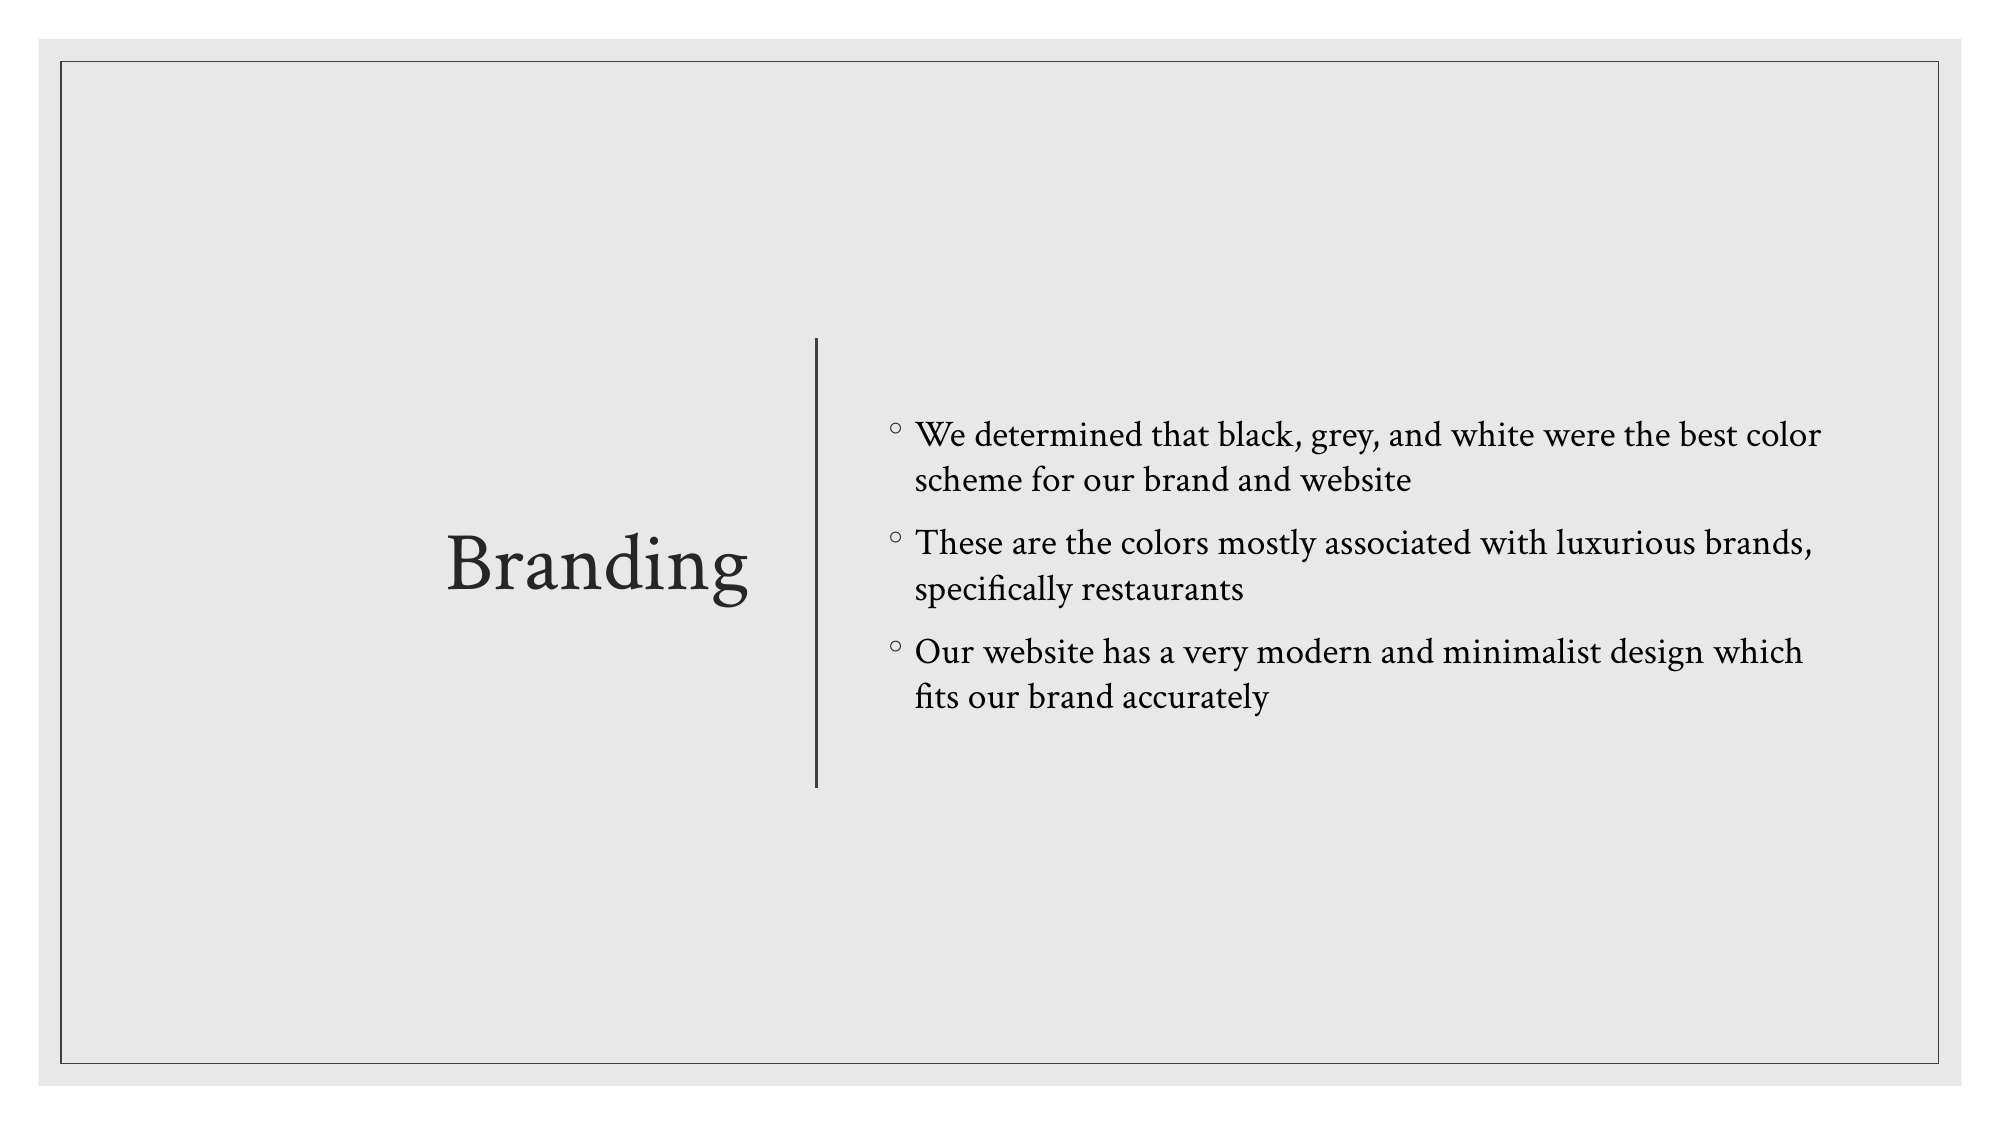

# Branding
We determined that black, grey, and white were the best color scheme for our brand and website
These are the colors mostly associated with luxurious brands, specifically restaurants
Our website has a very modern and minimalist design which fits our brand accurately